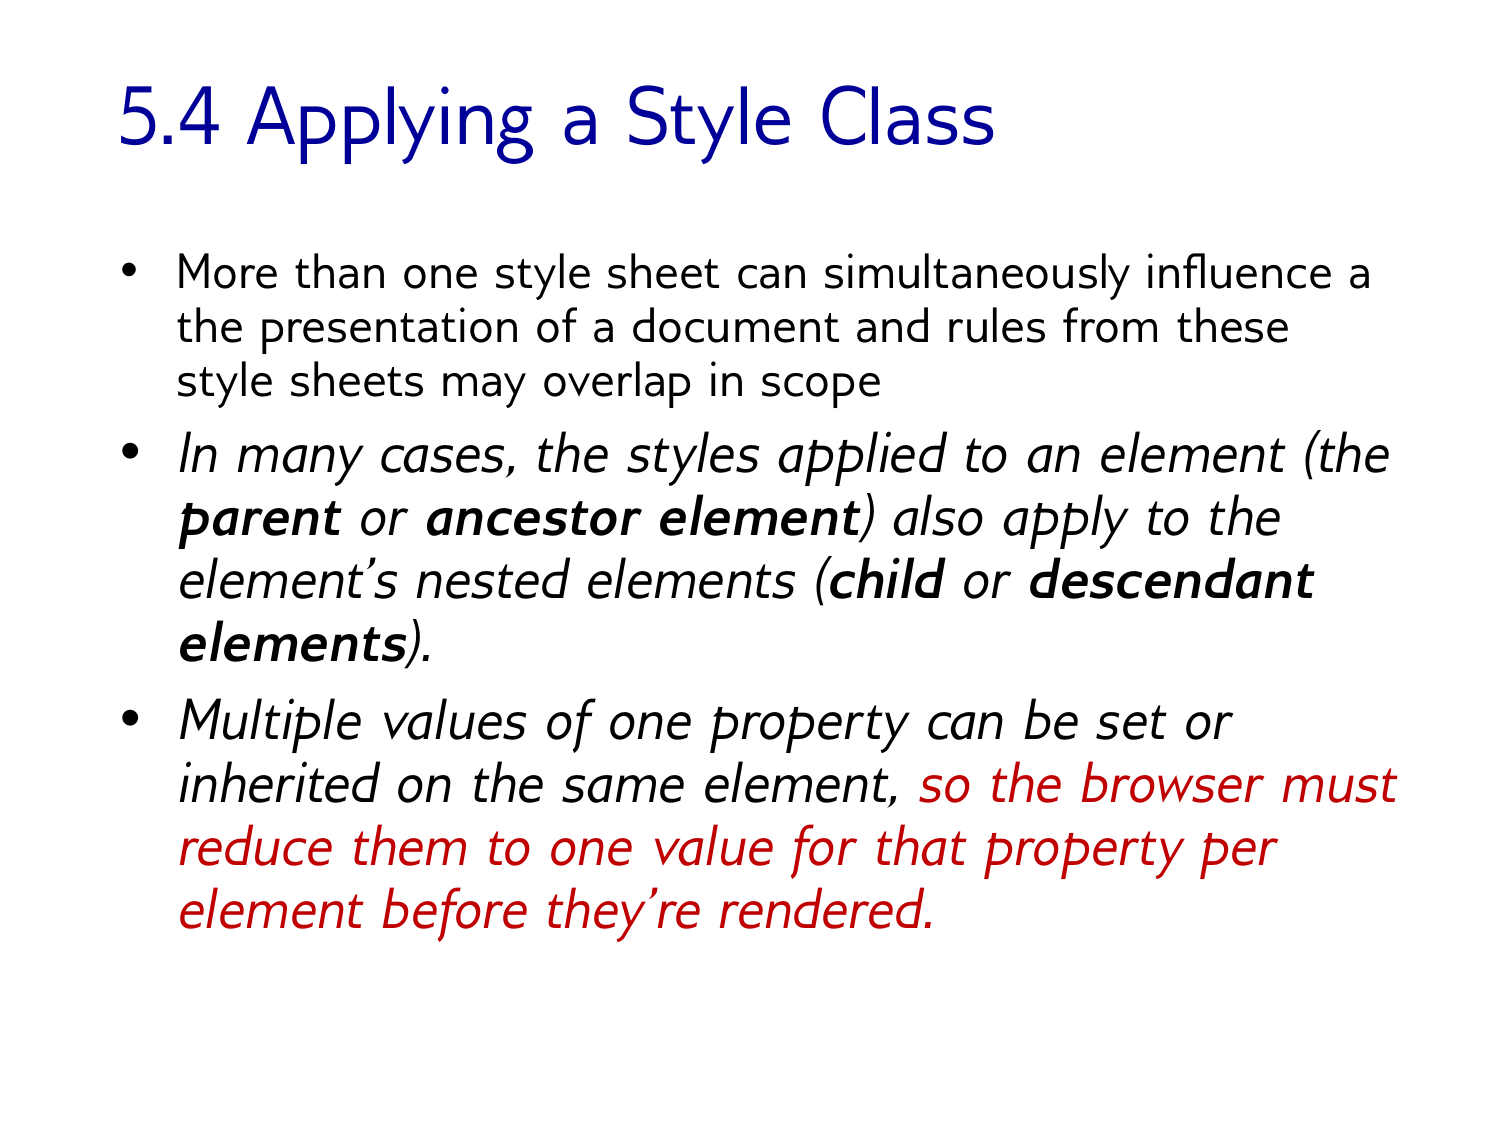

# 5.4 Applying a Style Class
More than one style sheet can simultaneously influence a the presentation of a document and rules from these style sheets may overlap in scope
In many cases, the styles applied to an element (the parent or ancestor element) also apply to the element’s nested elements (child or descendant elements).
Multiple values of one property can be set or inherited on the same element, so the browser must reduce them to one value for that property per element before they’re rendered.